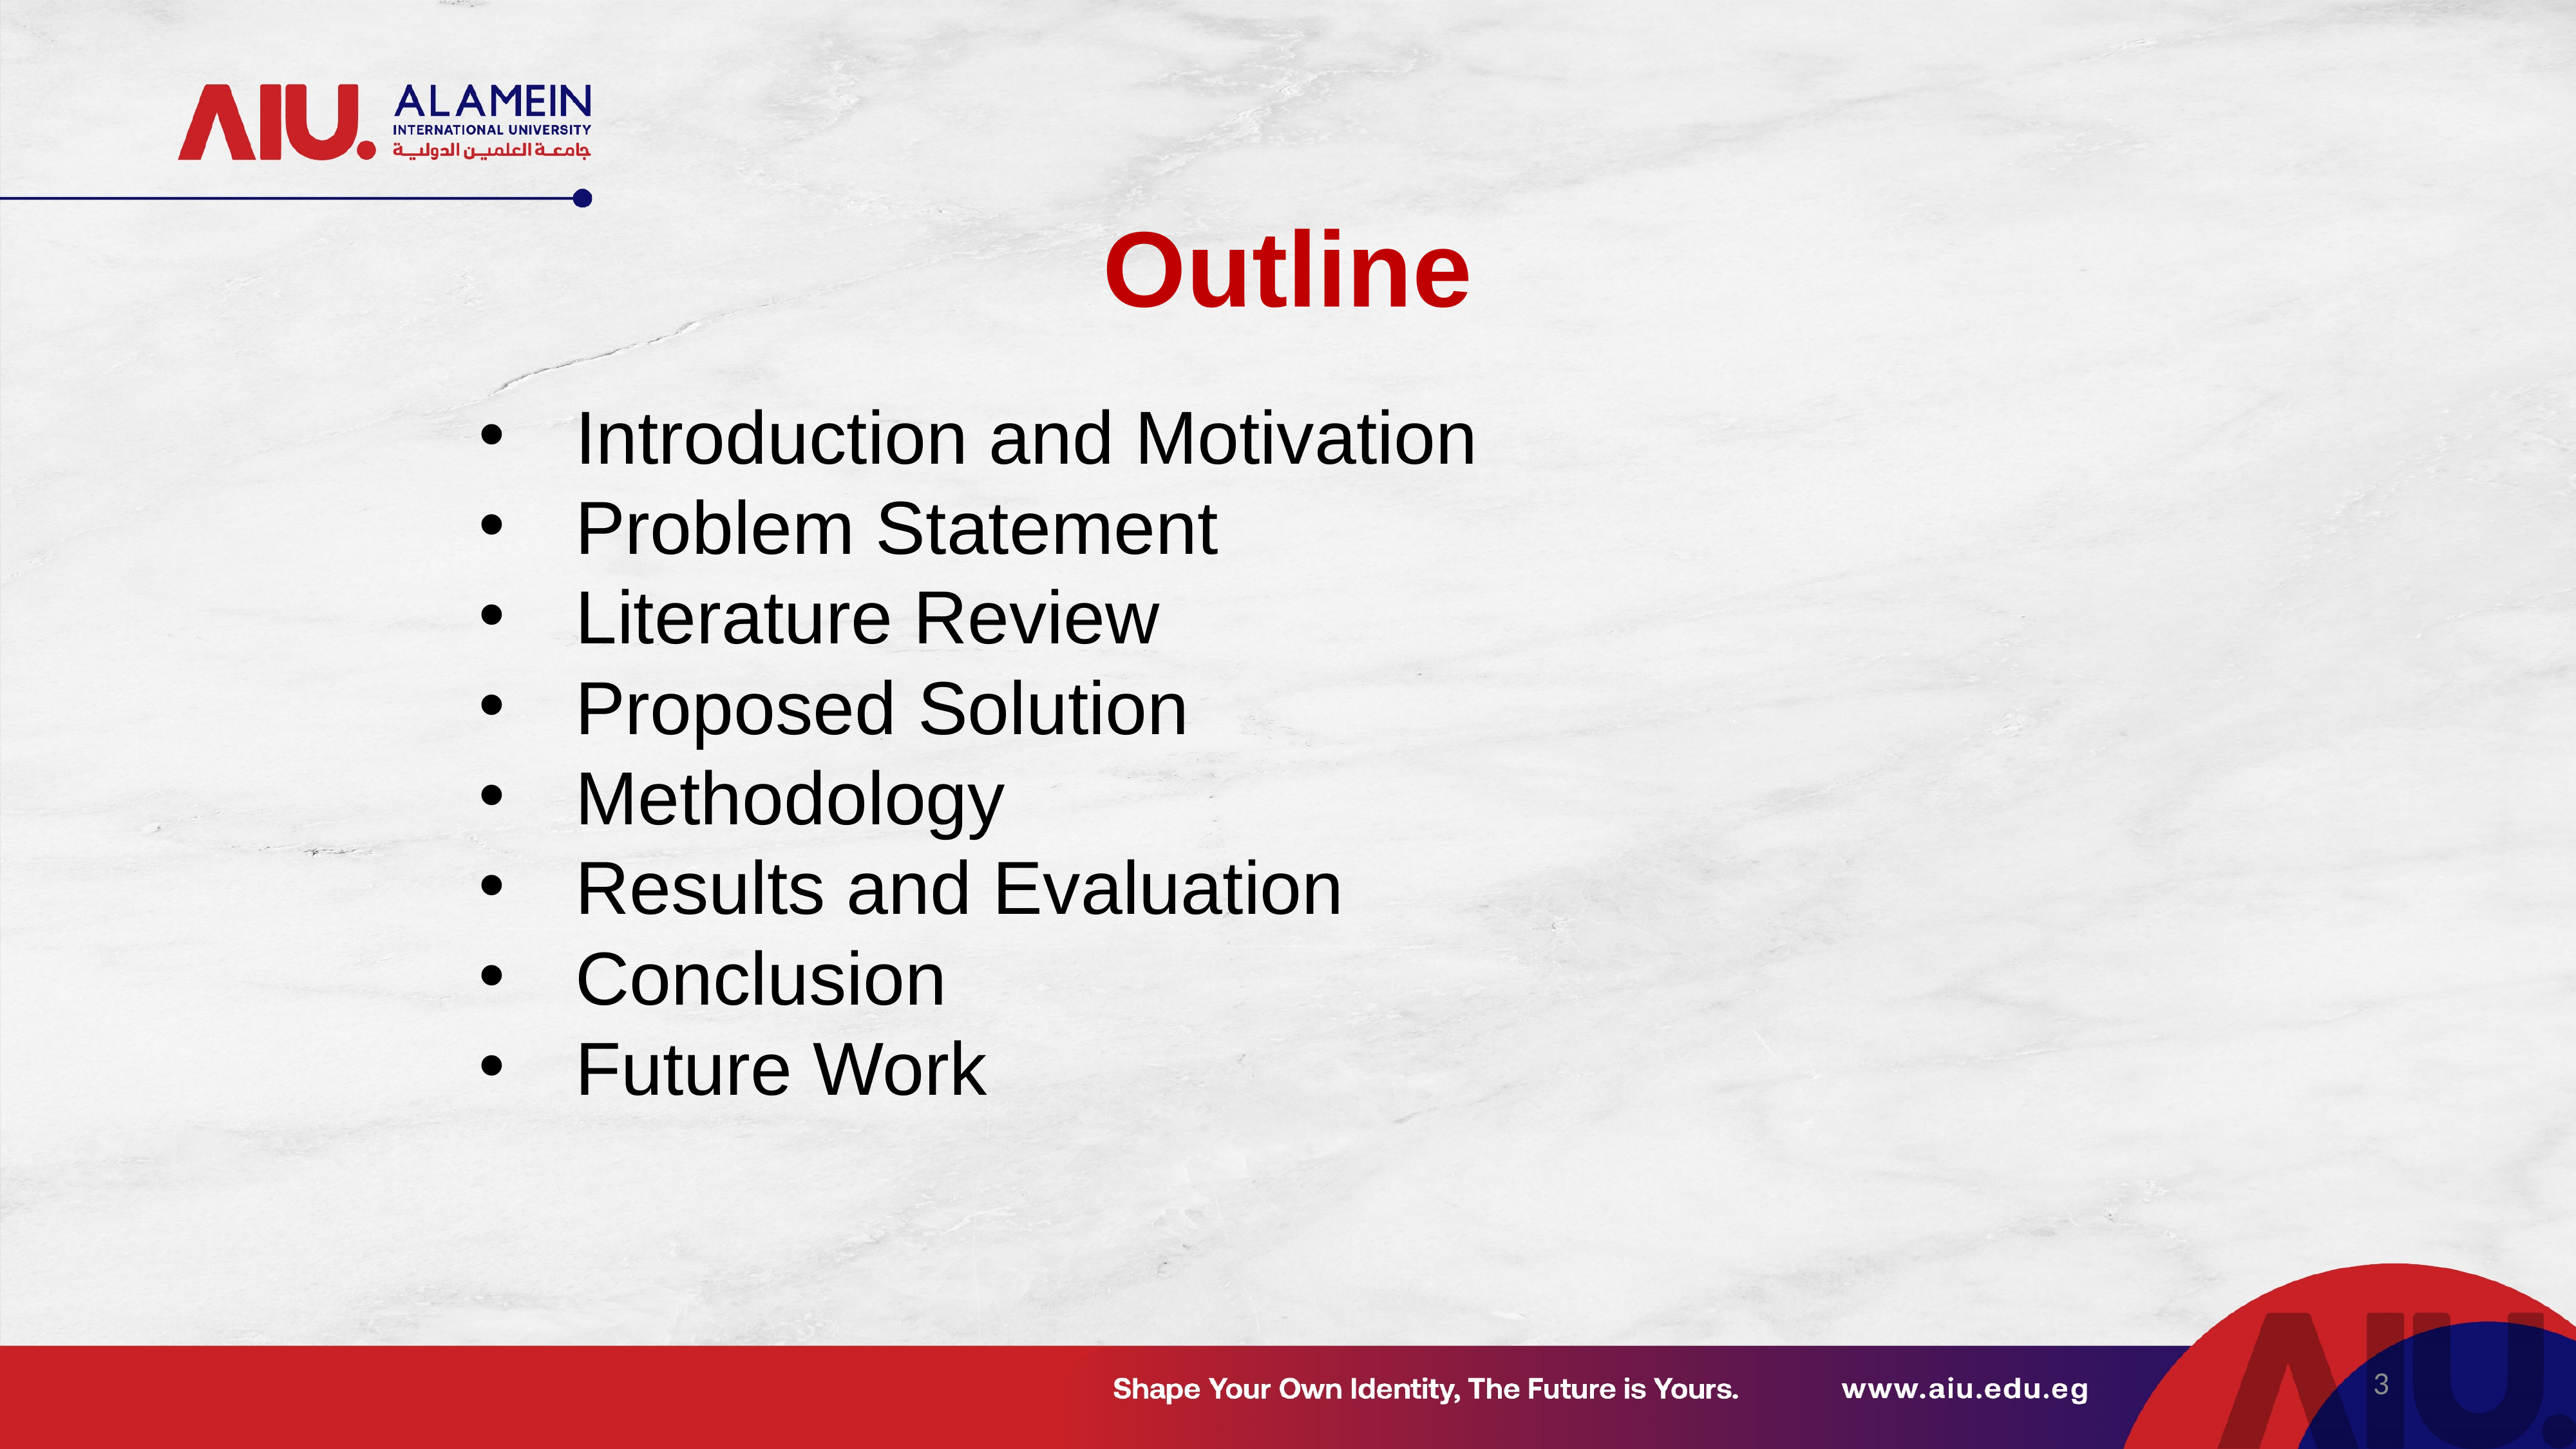

# Outline
Introduction and Motivation
Problem Statement
Literature Review
Proposed Solution
Methodology
Results and Evaluation
Conclusion
Future Work
3